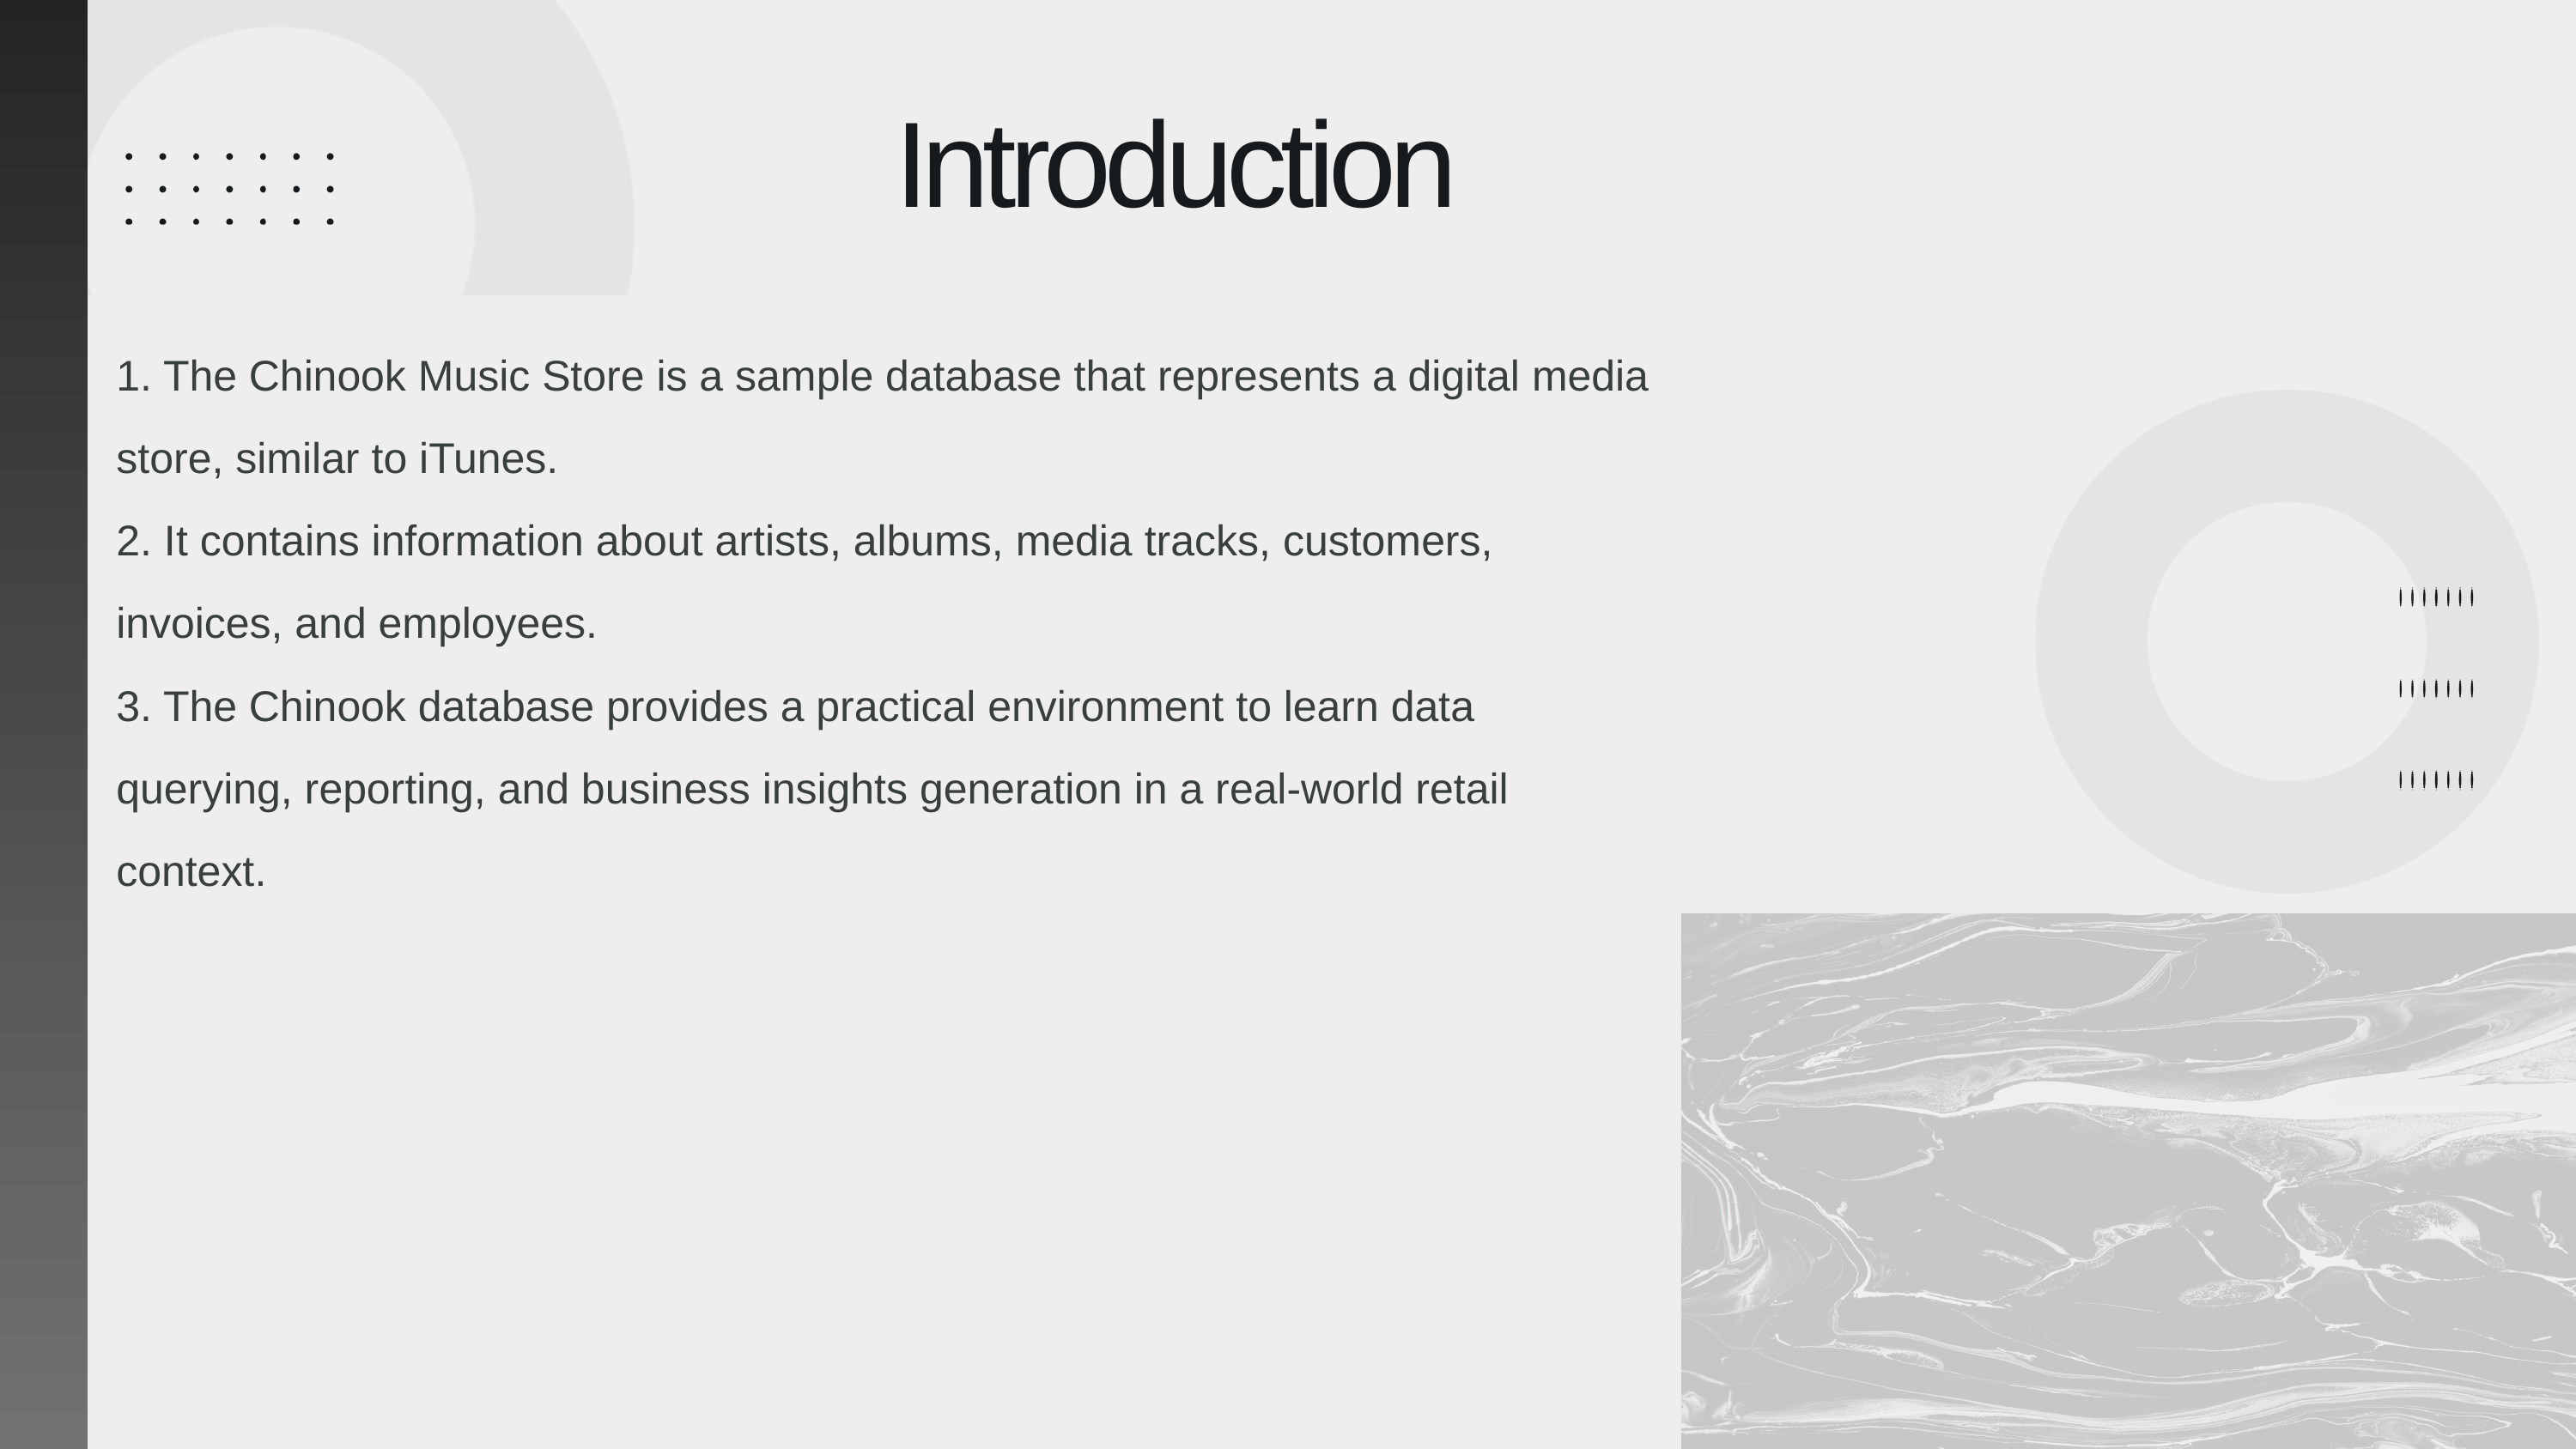

Introduction

1. The Chinook Music Store is a sample database that represents a digital media store, similar to iTunes.
2. It contains information about artists, albums, media tracks, customers, invoices, and employees.
3. The Chinook database provides a practical environment to learn data querying, reporting, and business insights generation in a real-world retail context.